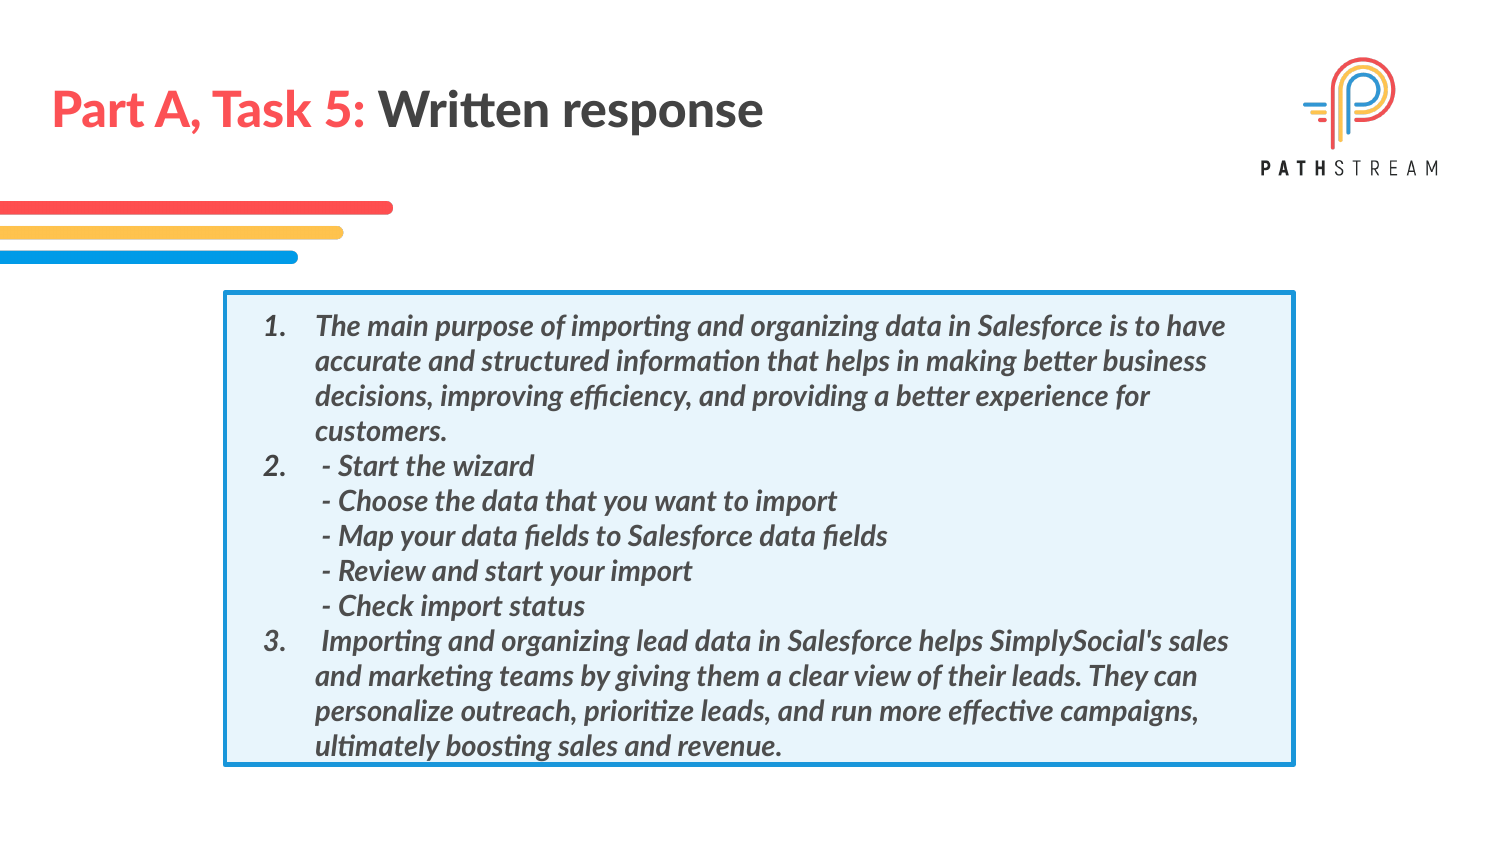

# Part A, Task 5: Written response

The main purpose of importing and organizing data in Salesforce is to have accurate and structured information that helps in making better business decisions, improving efficiency, and providing a better experience for customers.
 - Start the wizard
 - Choose the data that you want to import
 - Map your data fields to Salesforce data fields
 - Review and start your import
 - Check import status
 Importing and organizing lead data in Salesforce helps SimplySocial's sales and marketing teams by giving them a clear view of their leads. They can personalize outreach, prioritize leads, and run more effective campaigns, ultimately boosting sales and revenue.